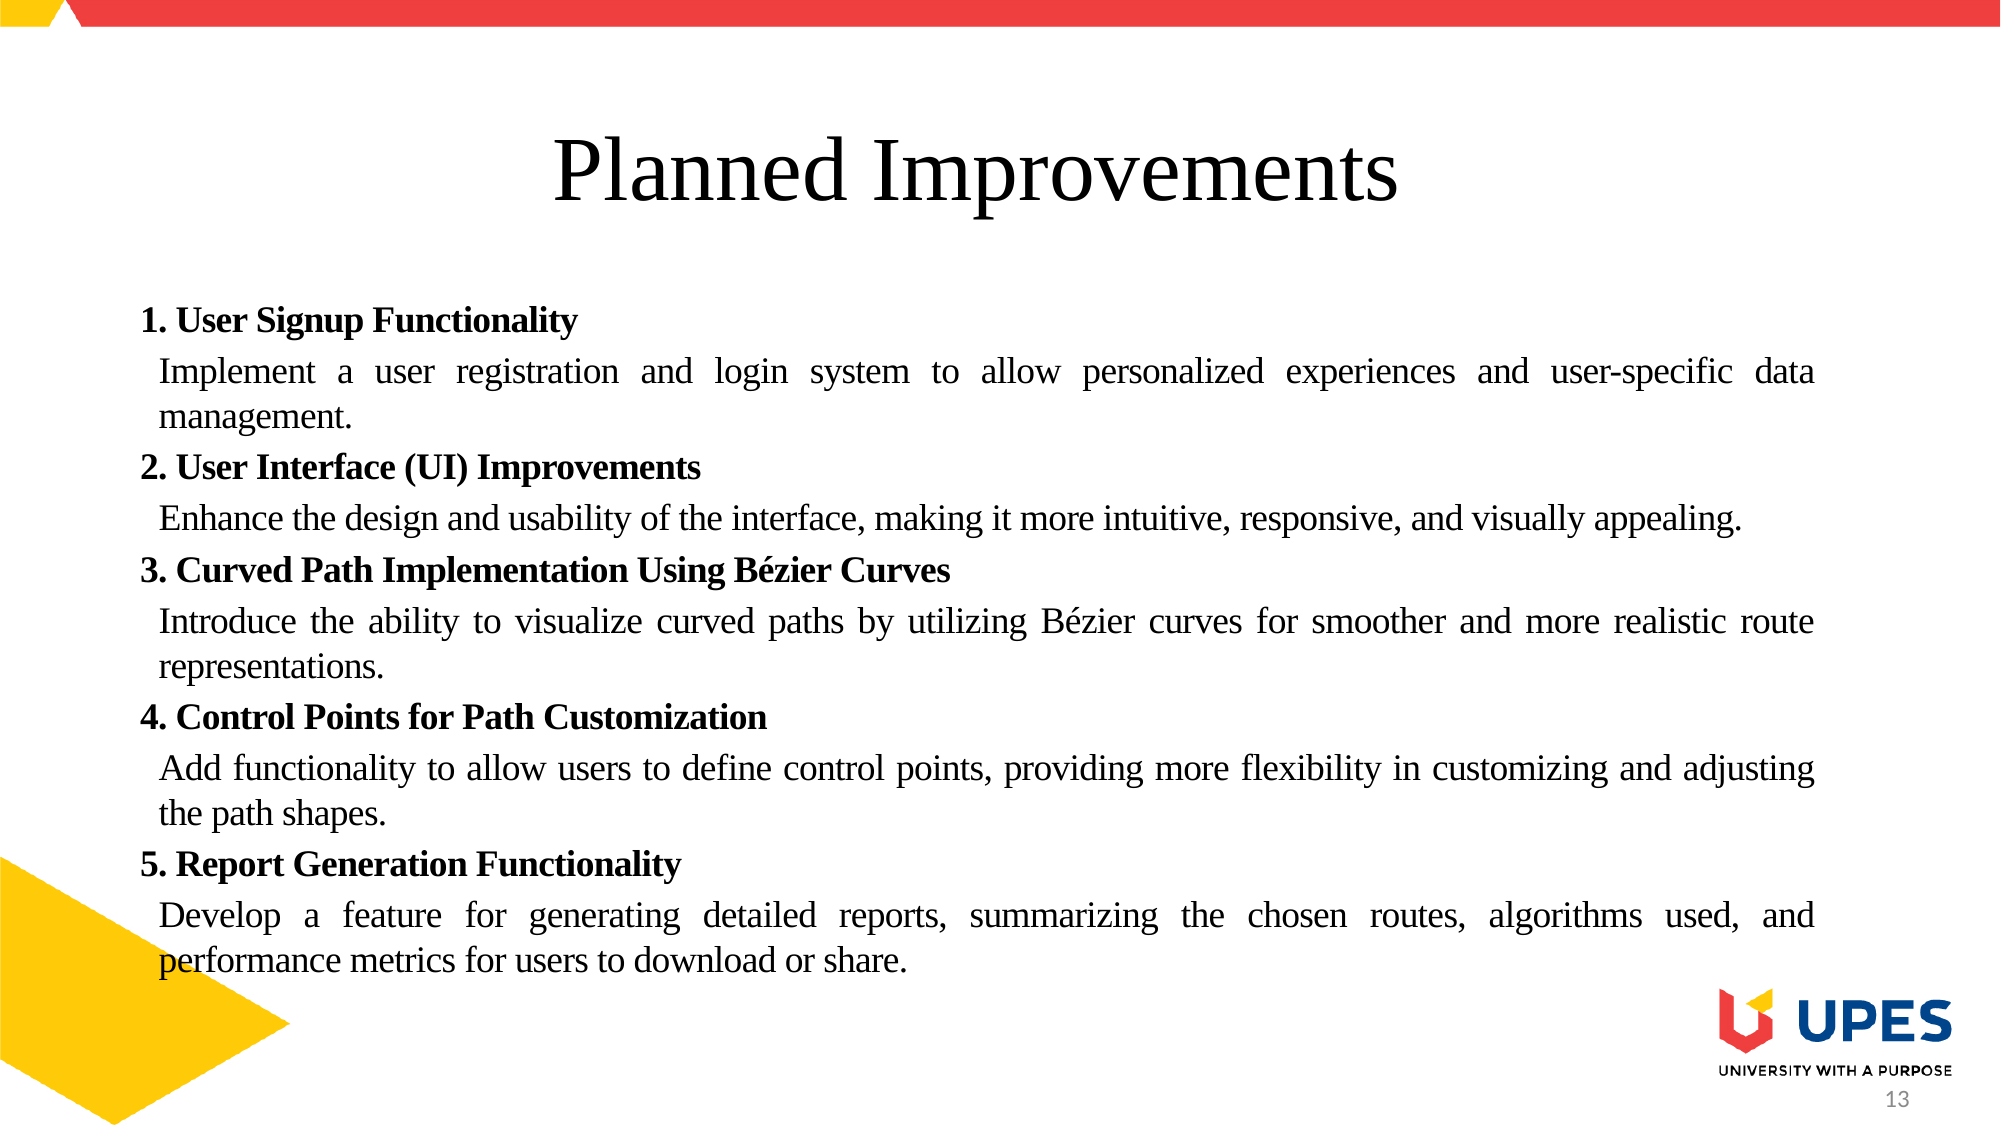

# Planned Improvements
1. User Signup Functionality
Implement a user registration and login system to allow personalized experiences and user-specific data management.
2. User Interface (UI) Improvements
Enhance the design and usability of the interface, making it more intuitive, responsive, and visually appealing.
3. Curved Path Implementation Using Bézier Curves
Introduce the ability to visualize curved paths by utilizing Bézier curves for smoother and more realistic route representations.
4. Control Points for Path Customization
Add functionality to allow users to define control points, providing more flexibility in customizing and adjusting the path shapes.
5. Report Generation Functionality
Develop a feature for generating detailed reports, summarizing the chosen routes, algorithms used, and performance metrics for users to download or share.